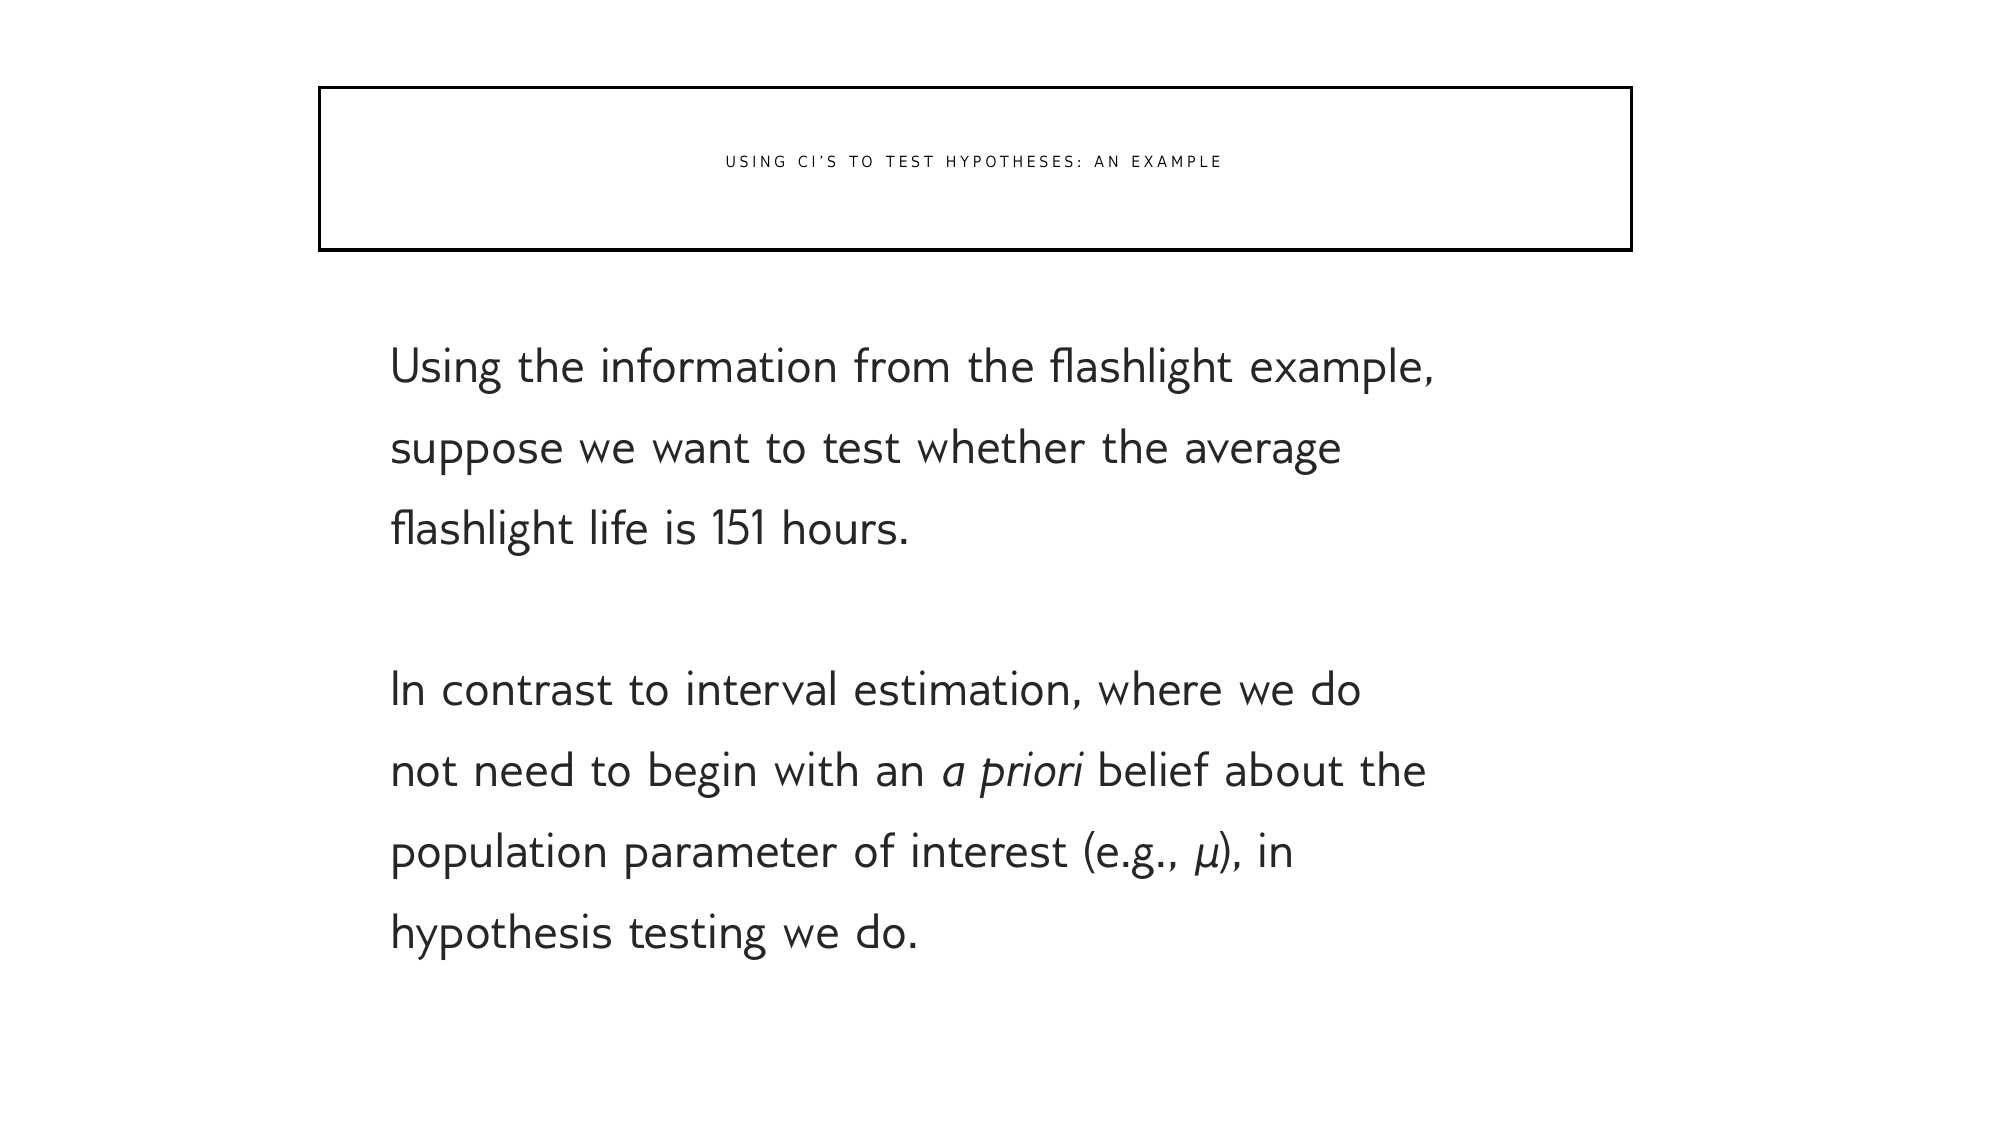

Using CI’s to Test Hypotheses: An Example
Using the information from the flashlight example,
suppose we want to test whether the average
flashlight life is 151 hours.

In contrast to interval estimation, where we do
not need to begin with an a priori belief about the
population parameter of interest (e.g., µ), in
hypothesis testing we do.
270